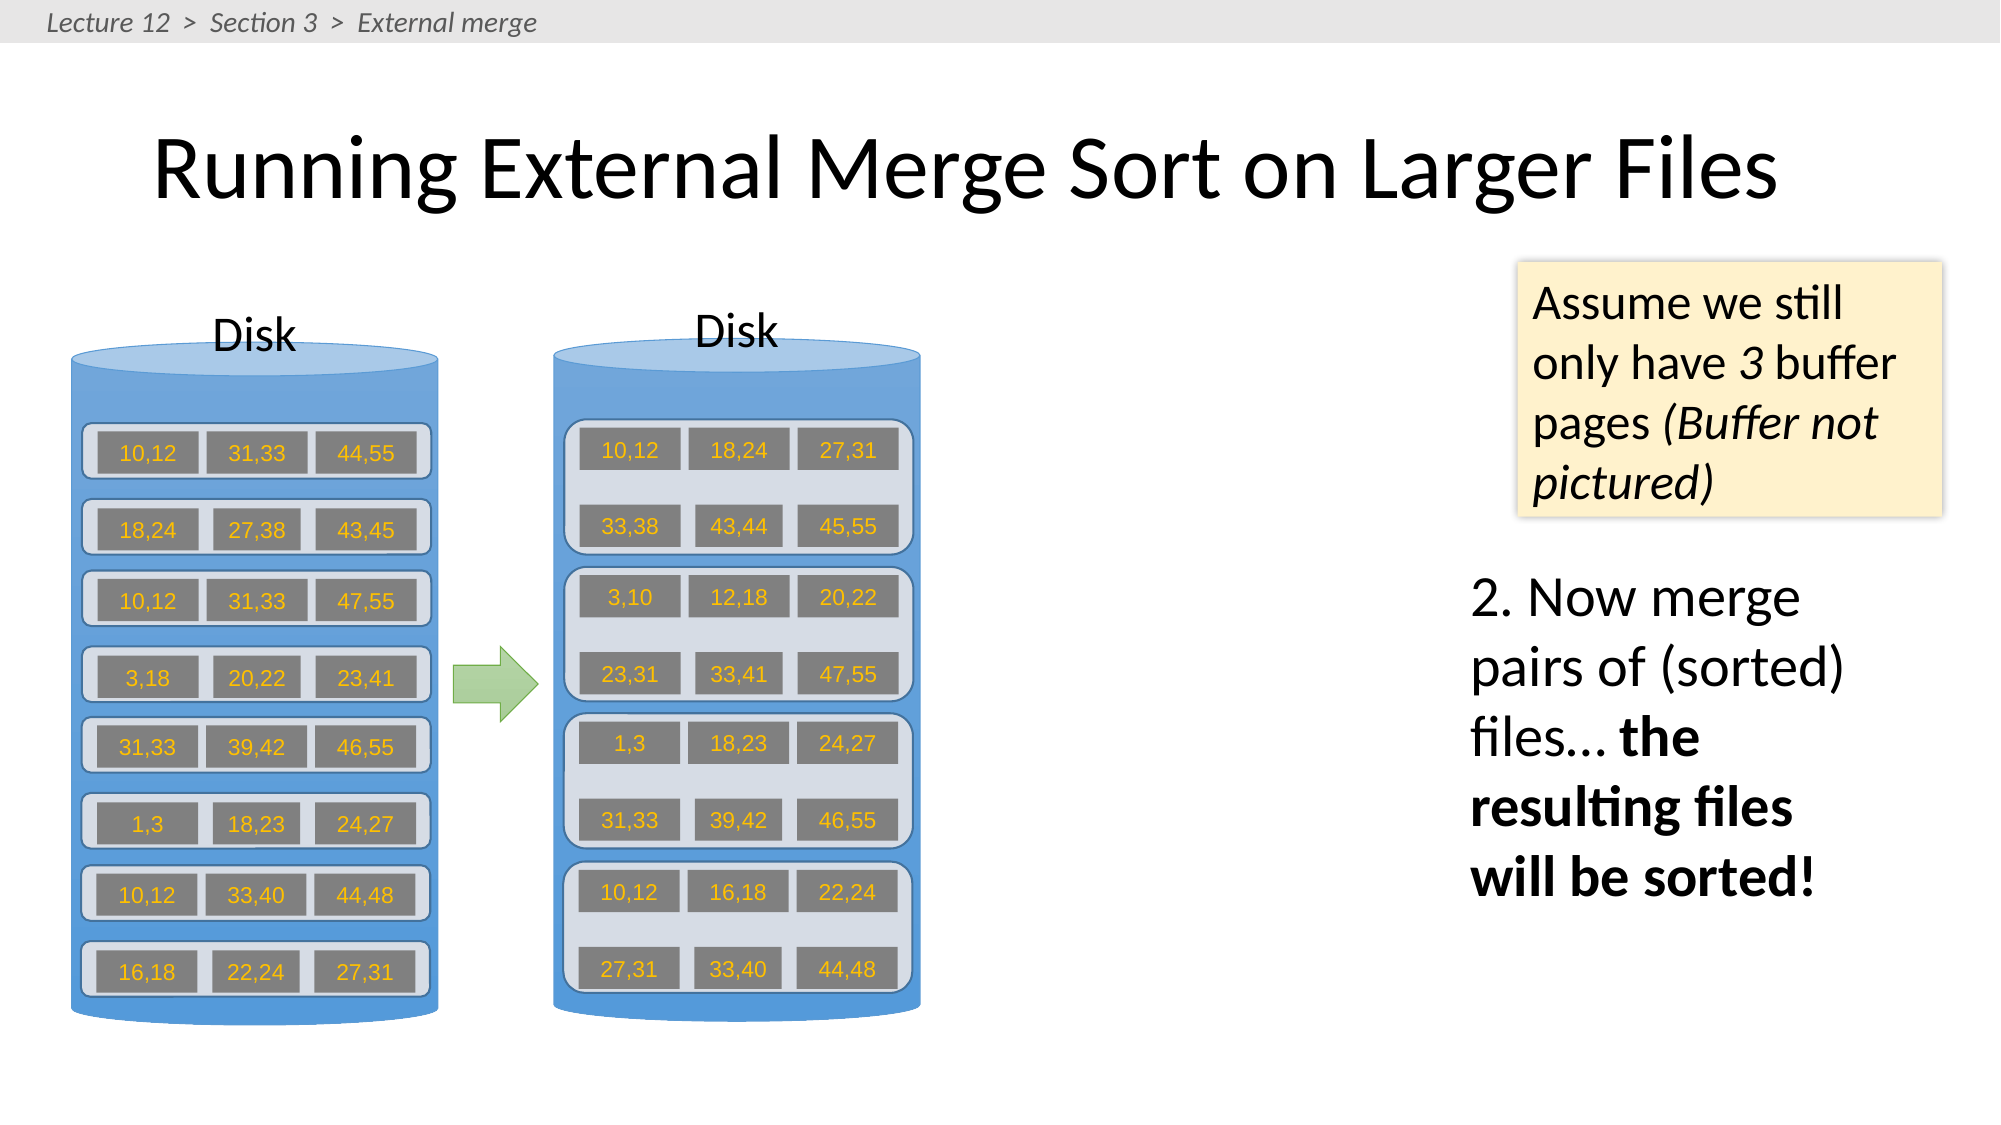

Lecture 12  >  Section 3  >  External merge
# Running External Merge Sort on Larger Files
Assume we still only have 3 buffer pages (Buffer not pictured)
Disk
Disk

10,12
18,24
27,31
10,12
31,33
44,55

33,38
43,44
45,55
18,24
27,38
43,45
2. Now merge pairs of (sorted) files… the resulting files will be sorted!

3,10
12,18
20,22
10,12
31,33
47,55

23,31
33,41
47,55
3,18
20,22
23,41

1,3
18,23
24,27
31,33
39,42
46,55

31,33
39,42
46,55
1,3
18,23
24,27

10,12
16,18
22,24
10,12
33,40
44,48

27,31
33,40
44,48
16,18
22,24
27,31